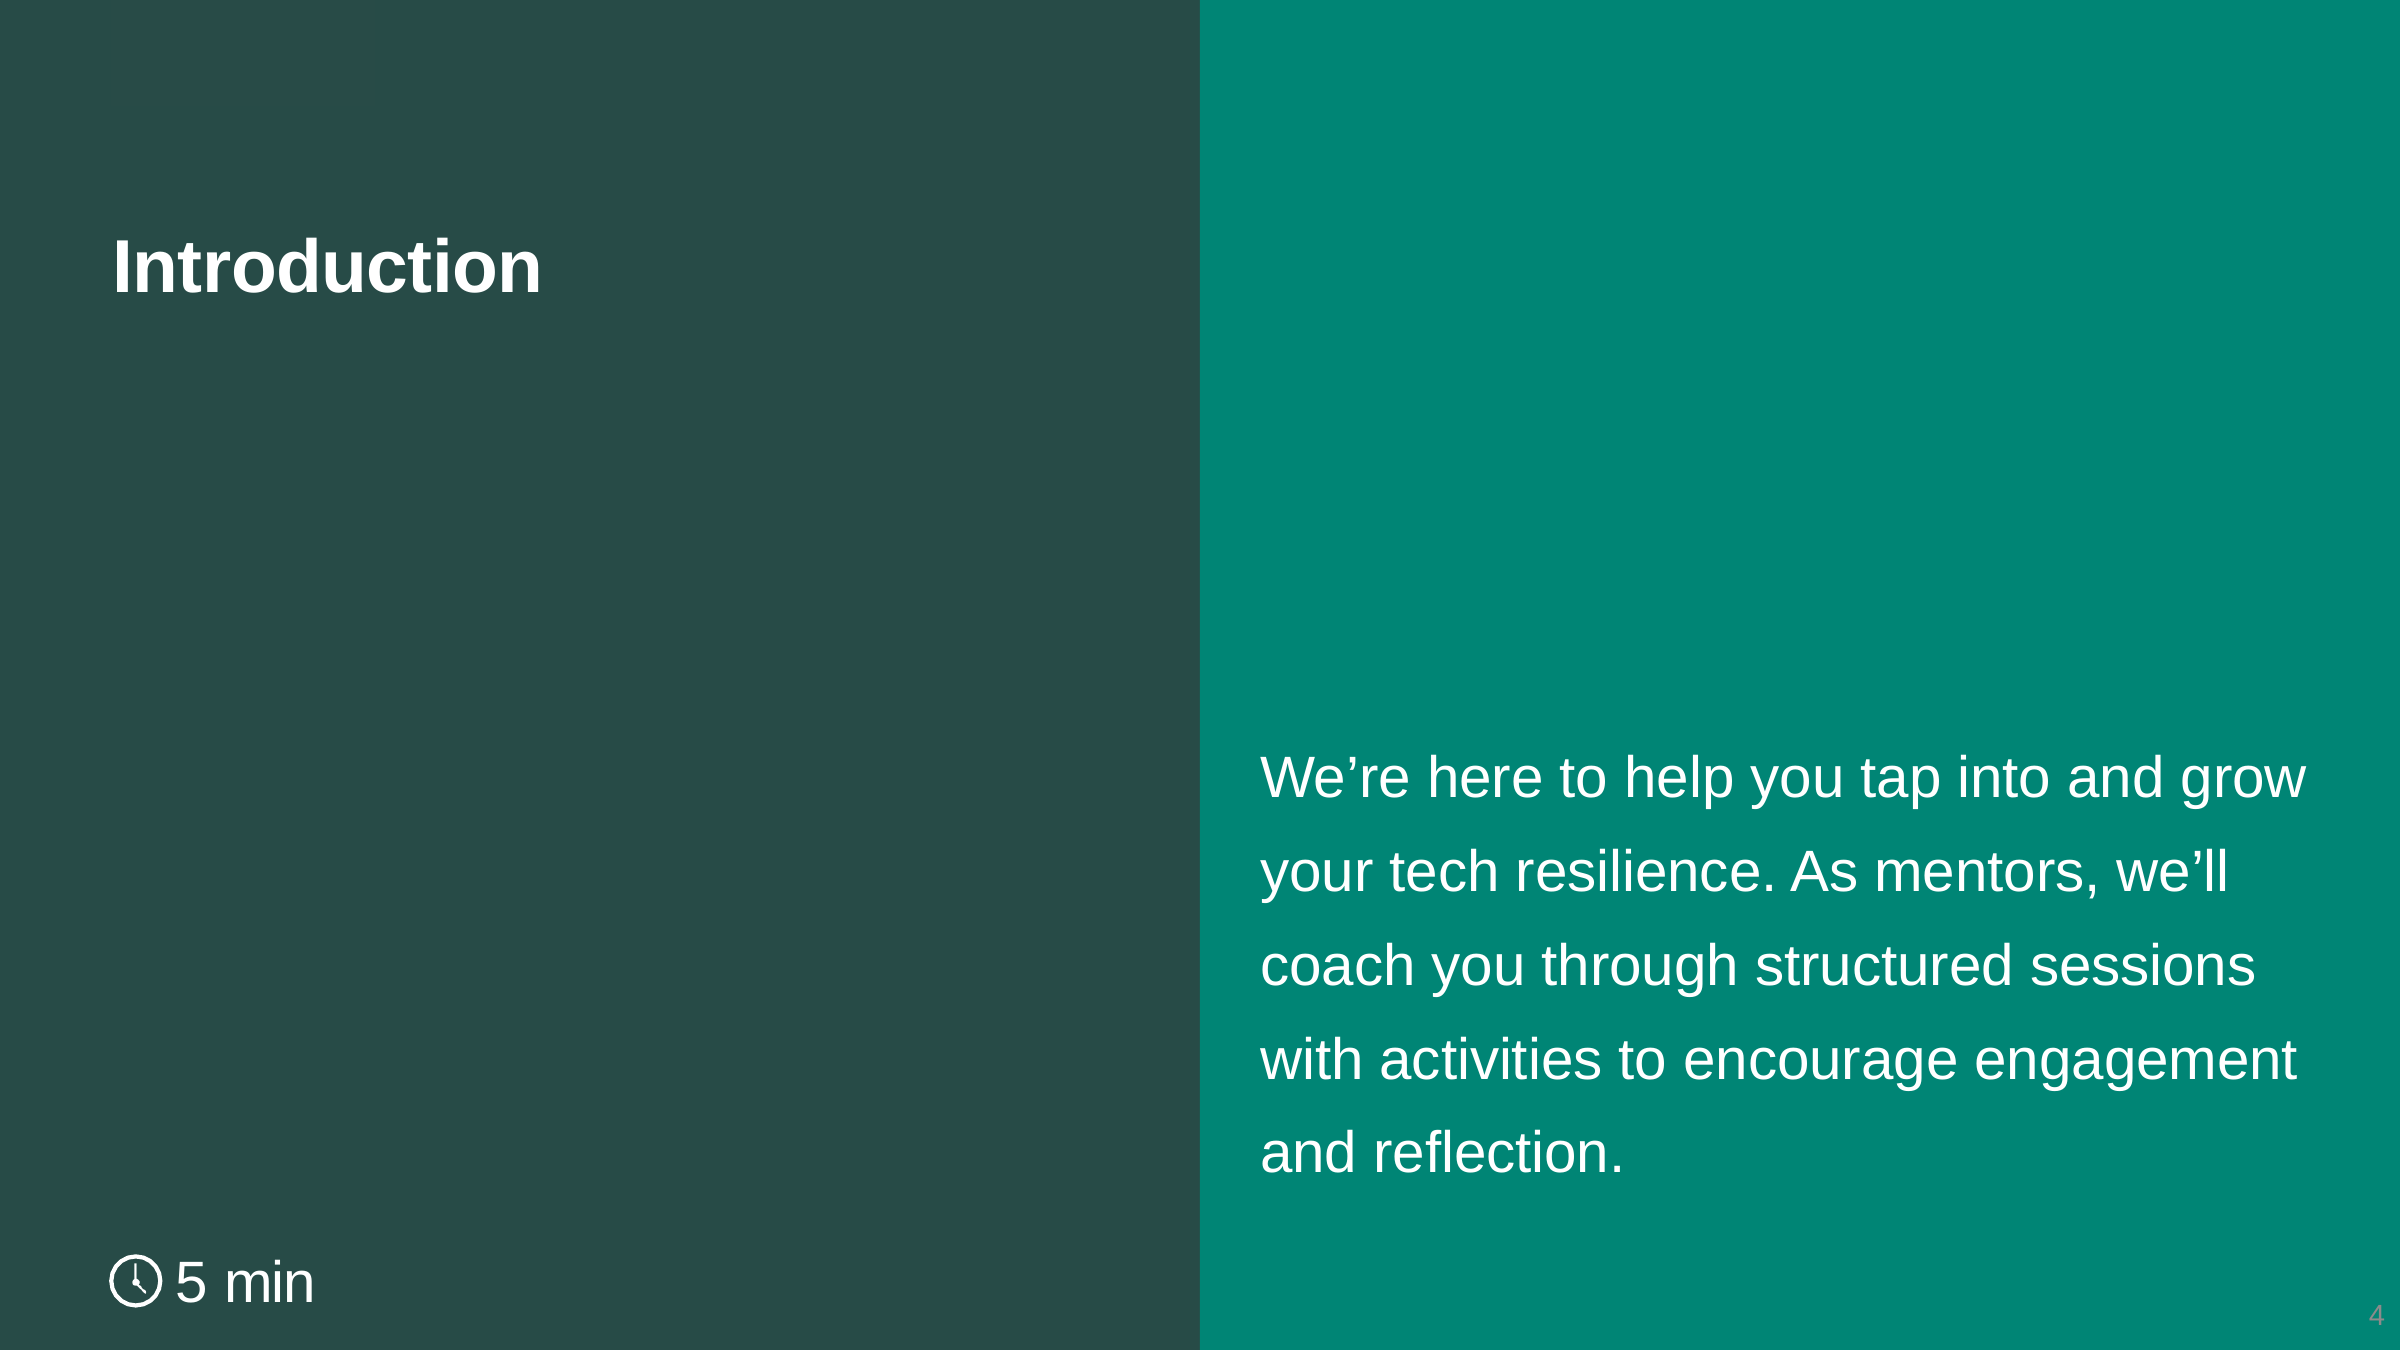

Introduction
We’re here to help you tap into and grow your tech resilience. As mentors, we’ll coach you through structured sessions with activities to encourage engagement and reflection.
5 min

4